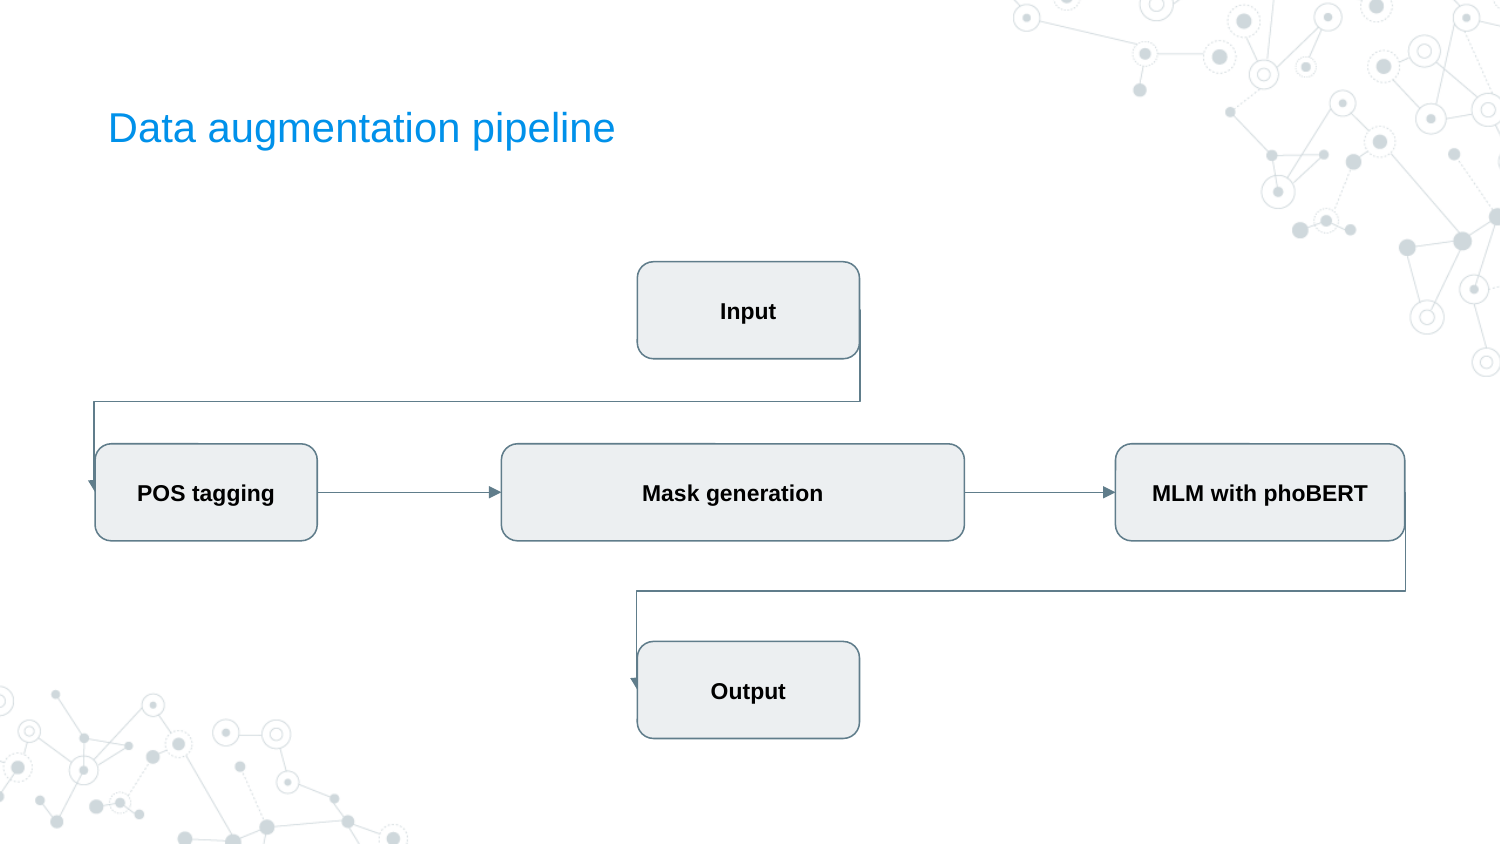

# Data augmentation pipeline
Input
POS tagging
Mask generation
MLM with phoBERT
Output